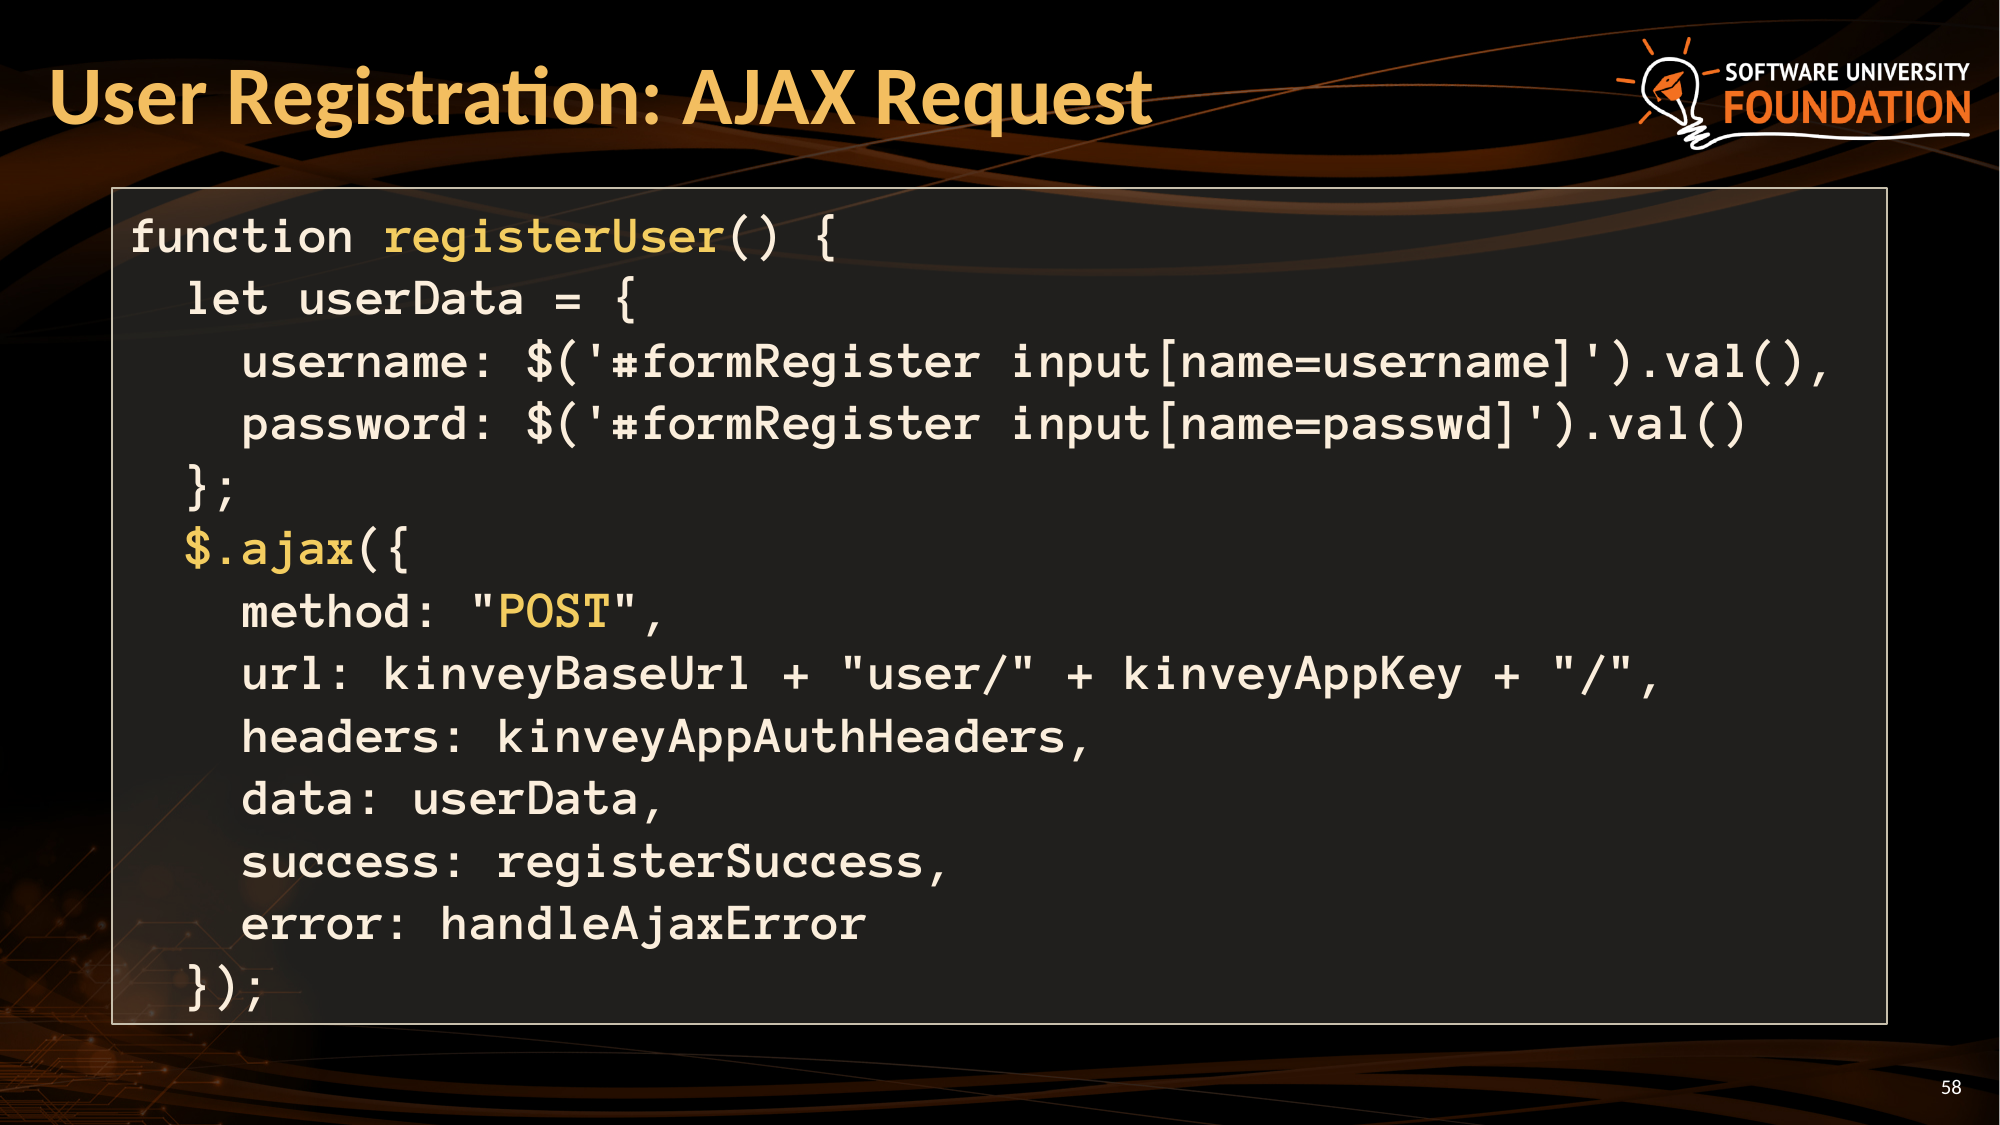

# User Registration: AJAX Request
function registerUser() {
  let userData = {
    username: $('#formRegister input[name=username]').val(),
    password: $('#formRegister input[name=passwd]').val()
  };
  $.ajax({
    method: "POST",
    url: kinveyBaseUrl + "user/" + kinveyAppKey + "/",
    headers: kinveyAppAuthHeaders,
    data: userData,
    success: registerSuccess,
    error: handleAjaxError
  });
58